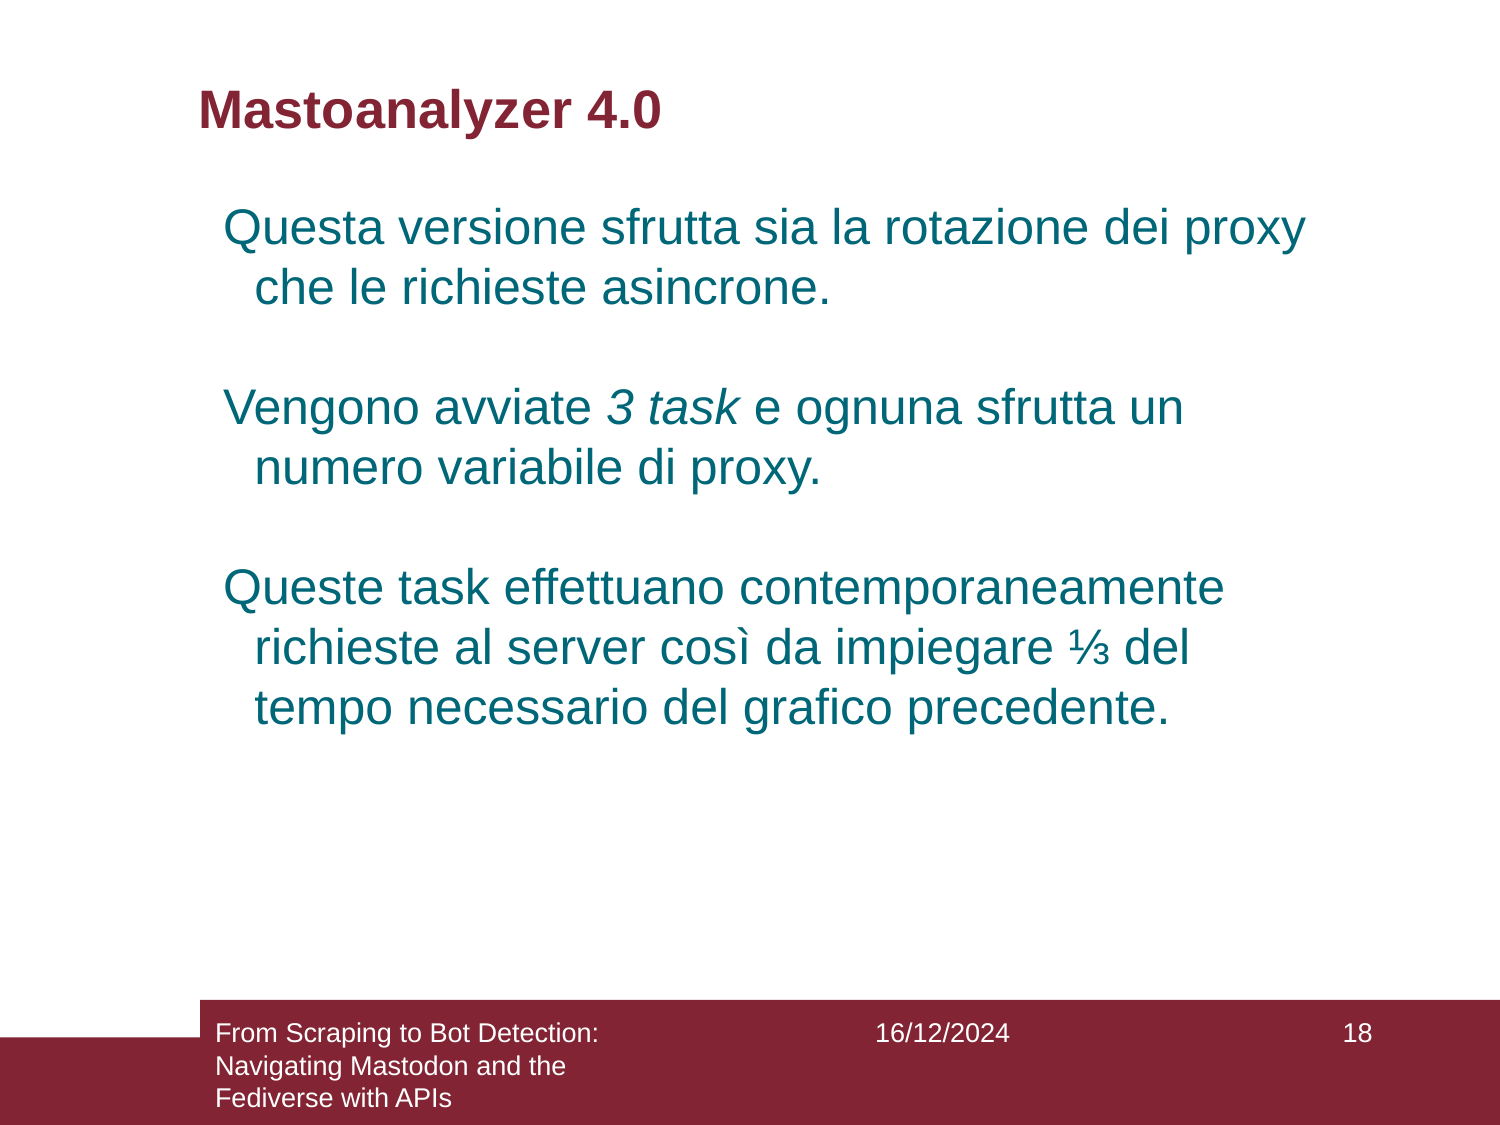

Mastoanalyzer 4.0

Questa versione sfrutta sia la rotazione dei proxy che le richieste asincrone.

Vengono avviate 3 task e ognuna sfrutta un numero variabile di proxy.

Queste task effettuano contemporaneamente richieste al server così da impiegare ⅓ del tempo necessario del grafico precedente.
From Scraping to Bot Detection: Navigating Mastodon and the Fediverse with APIs

16/12/2024
18